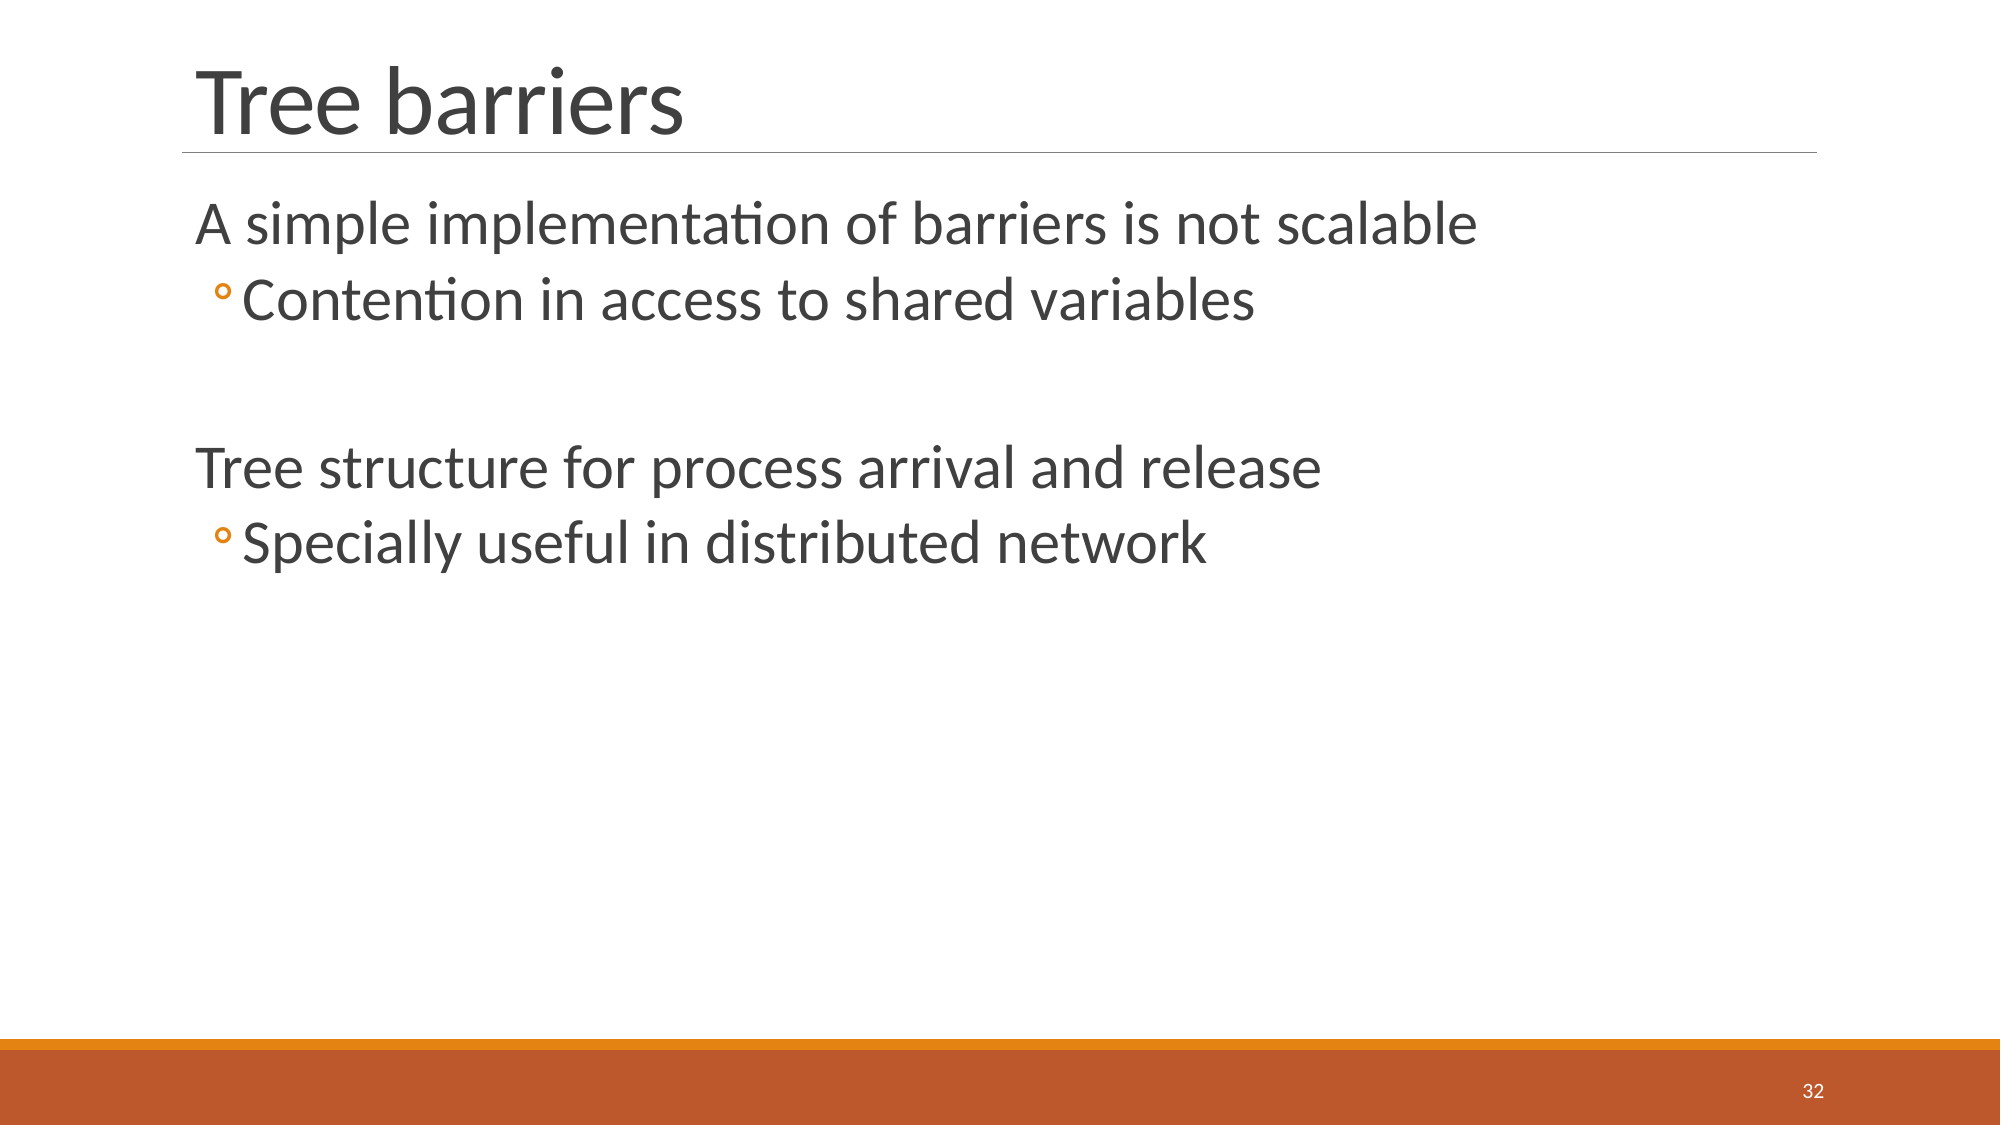

# Tree barriers
A simple implementation of barriers is not scalable
Contention in access to shared variables
Tree structure for process arrival and release
Specially useful in distributed network
32